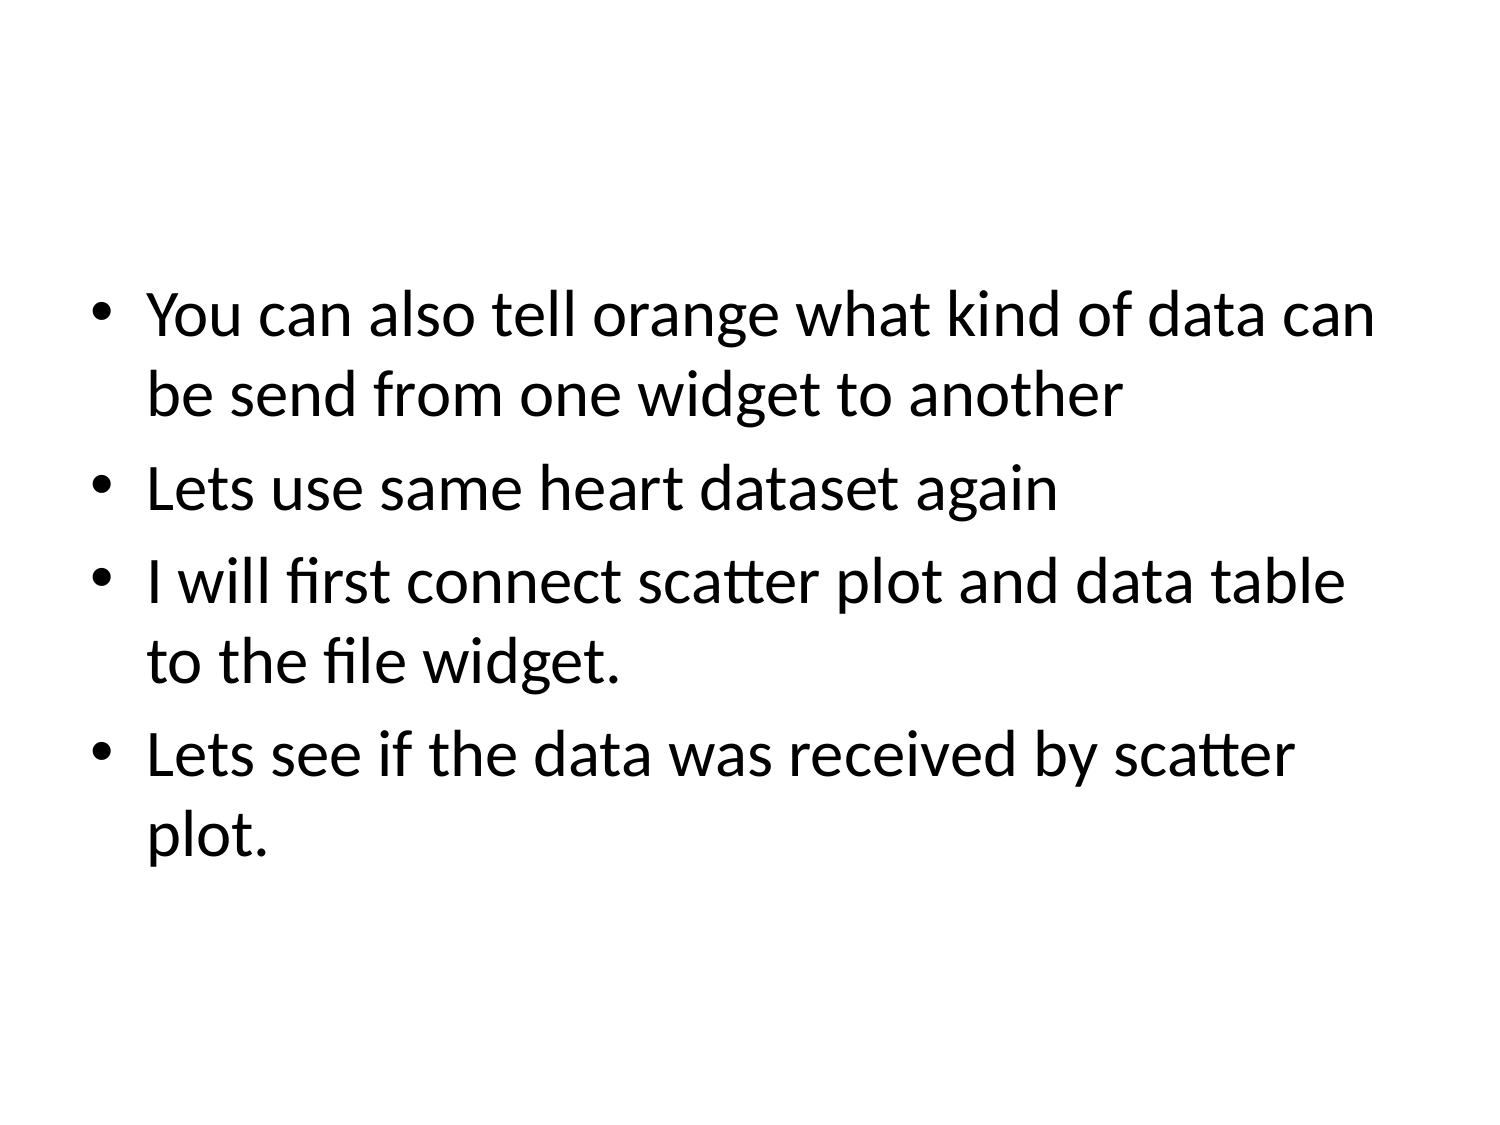

#
You can also tell orange what kind of data can be send from one widget to another
Lets use same heart dataset again
I will first connect scatter plot and data table to the file widget.
Lets see if the data was received by scatter plot.